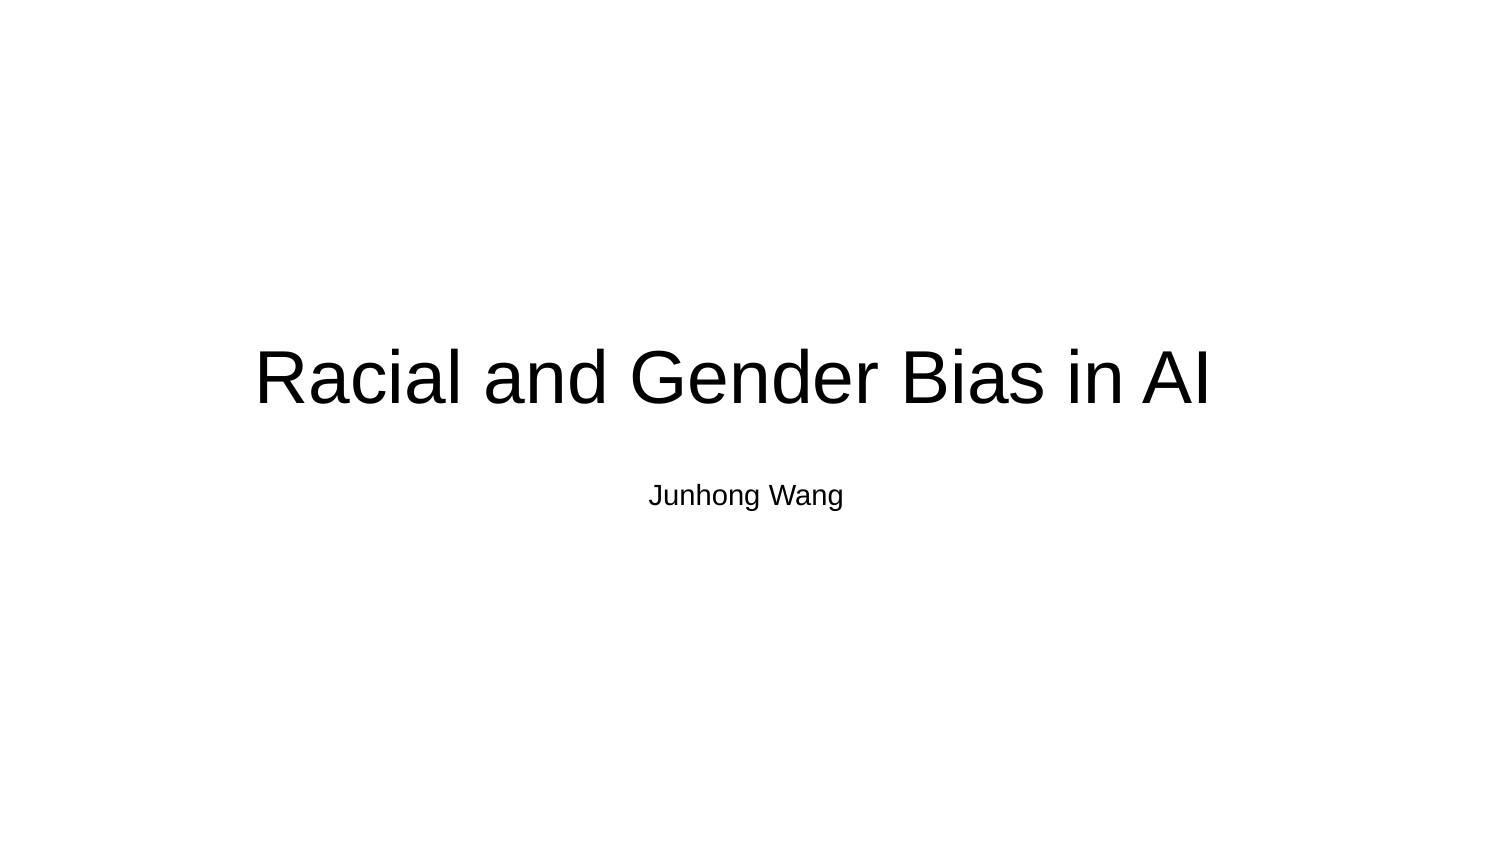

Racial and Gender Bias in AI
Junhong Wang